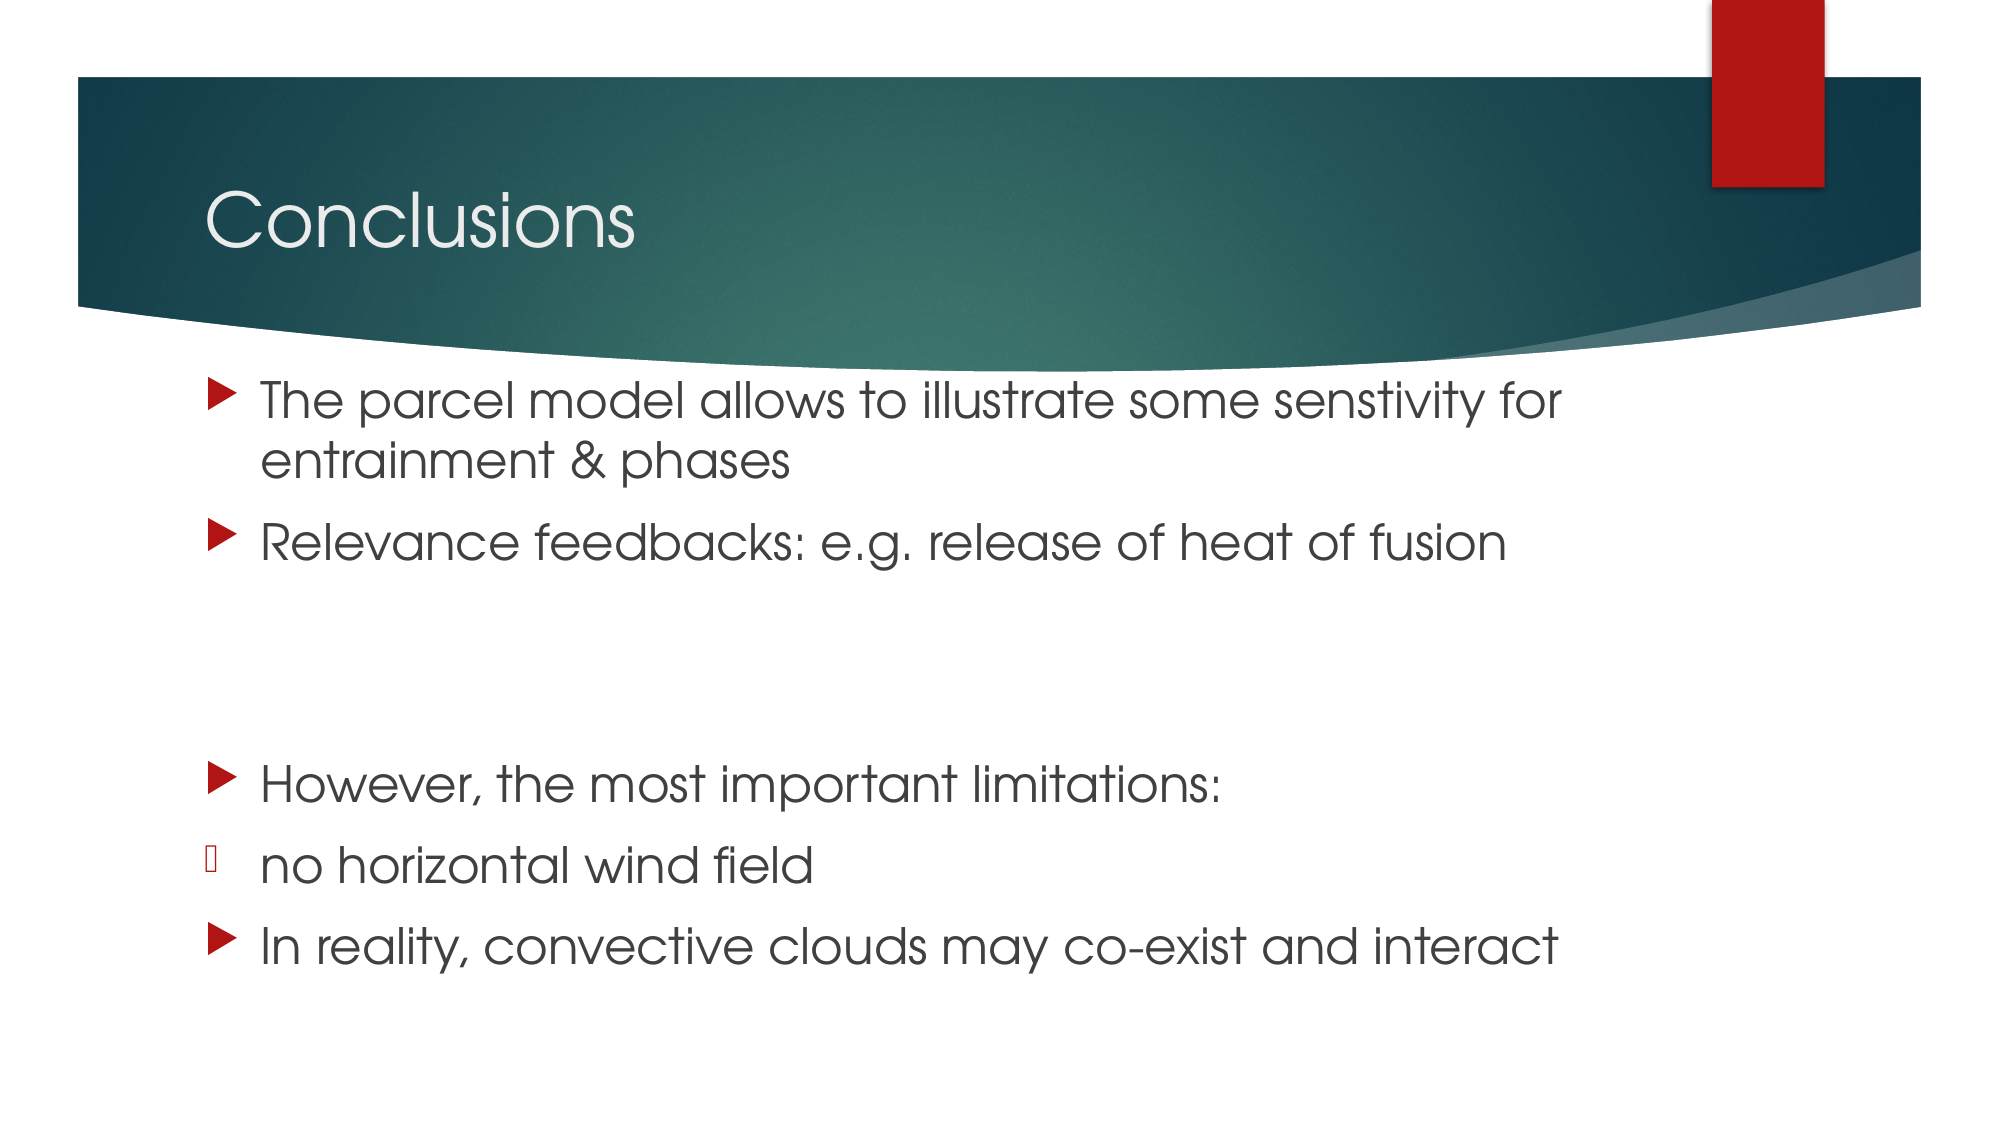

# Conclusions
The parcel model allows to illustrate some senstivity for entrainment & phases
Relevance feedbacks: e.g. release of heat of fusion

However, the most important limitations:
no horizontal wind field
In reality, convective clouds may co-exist and interact